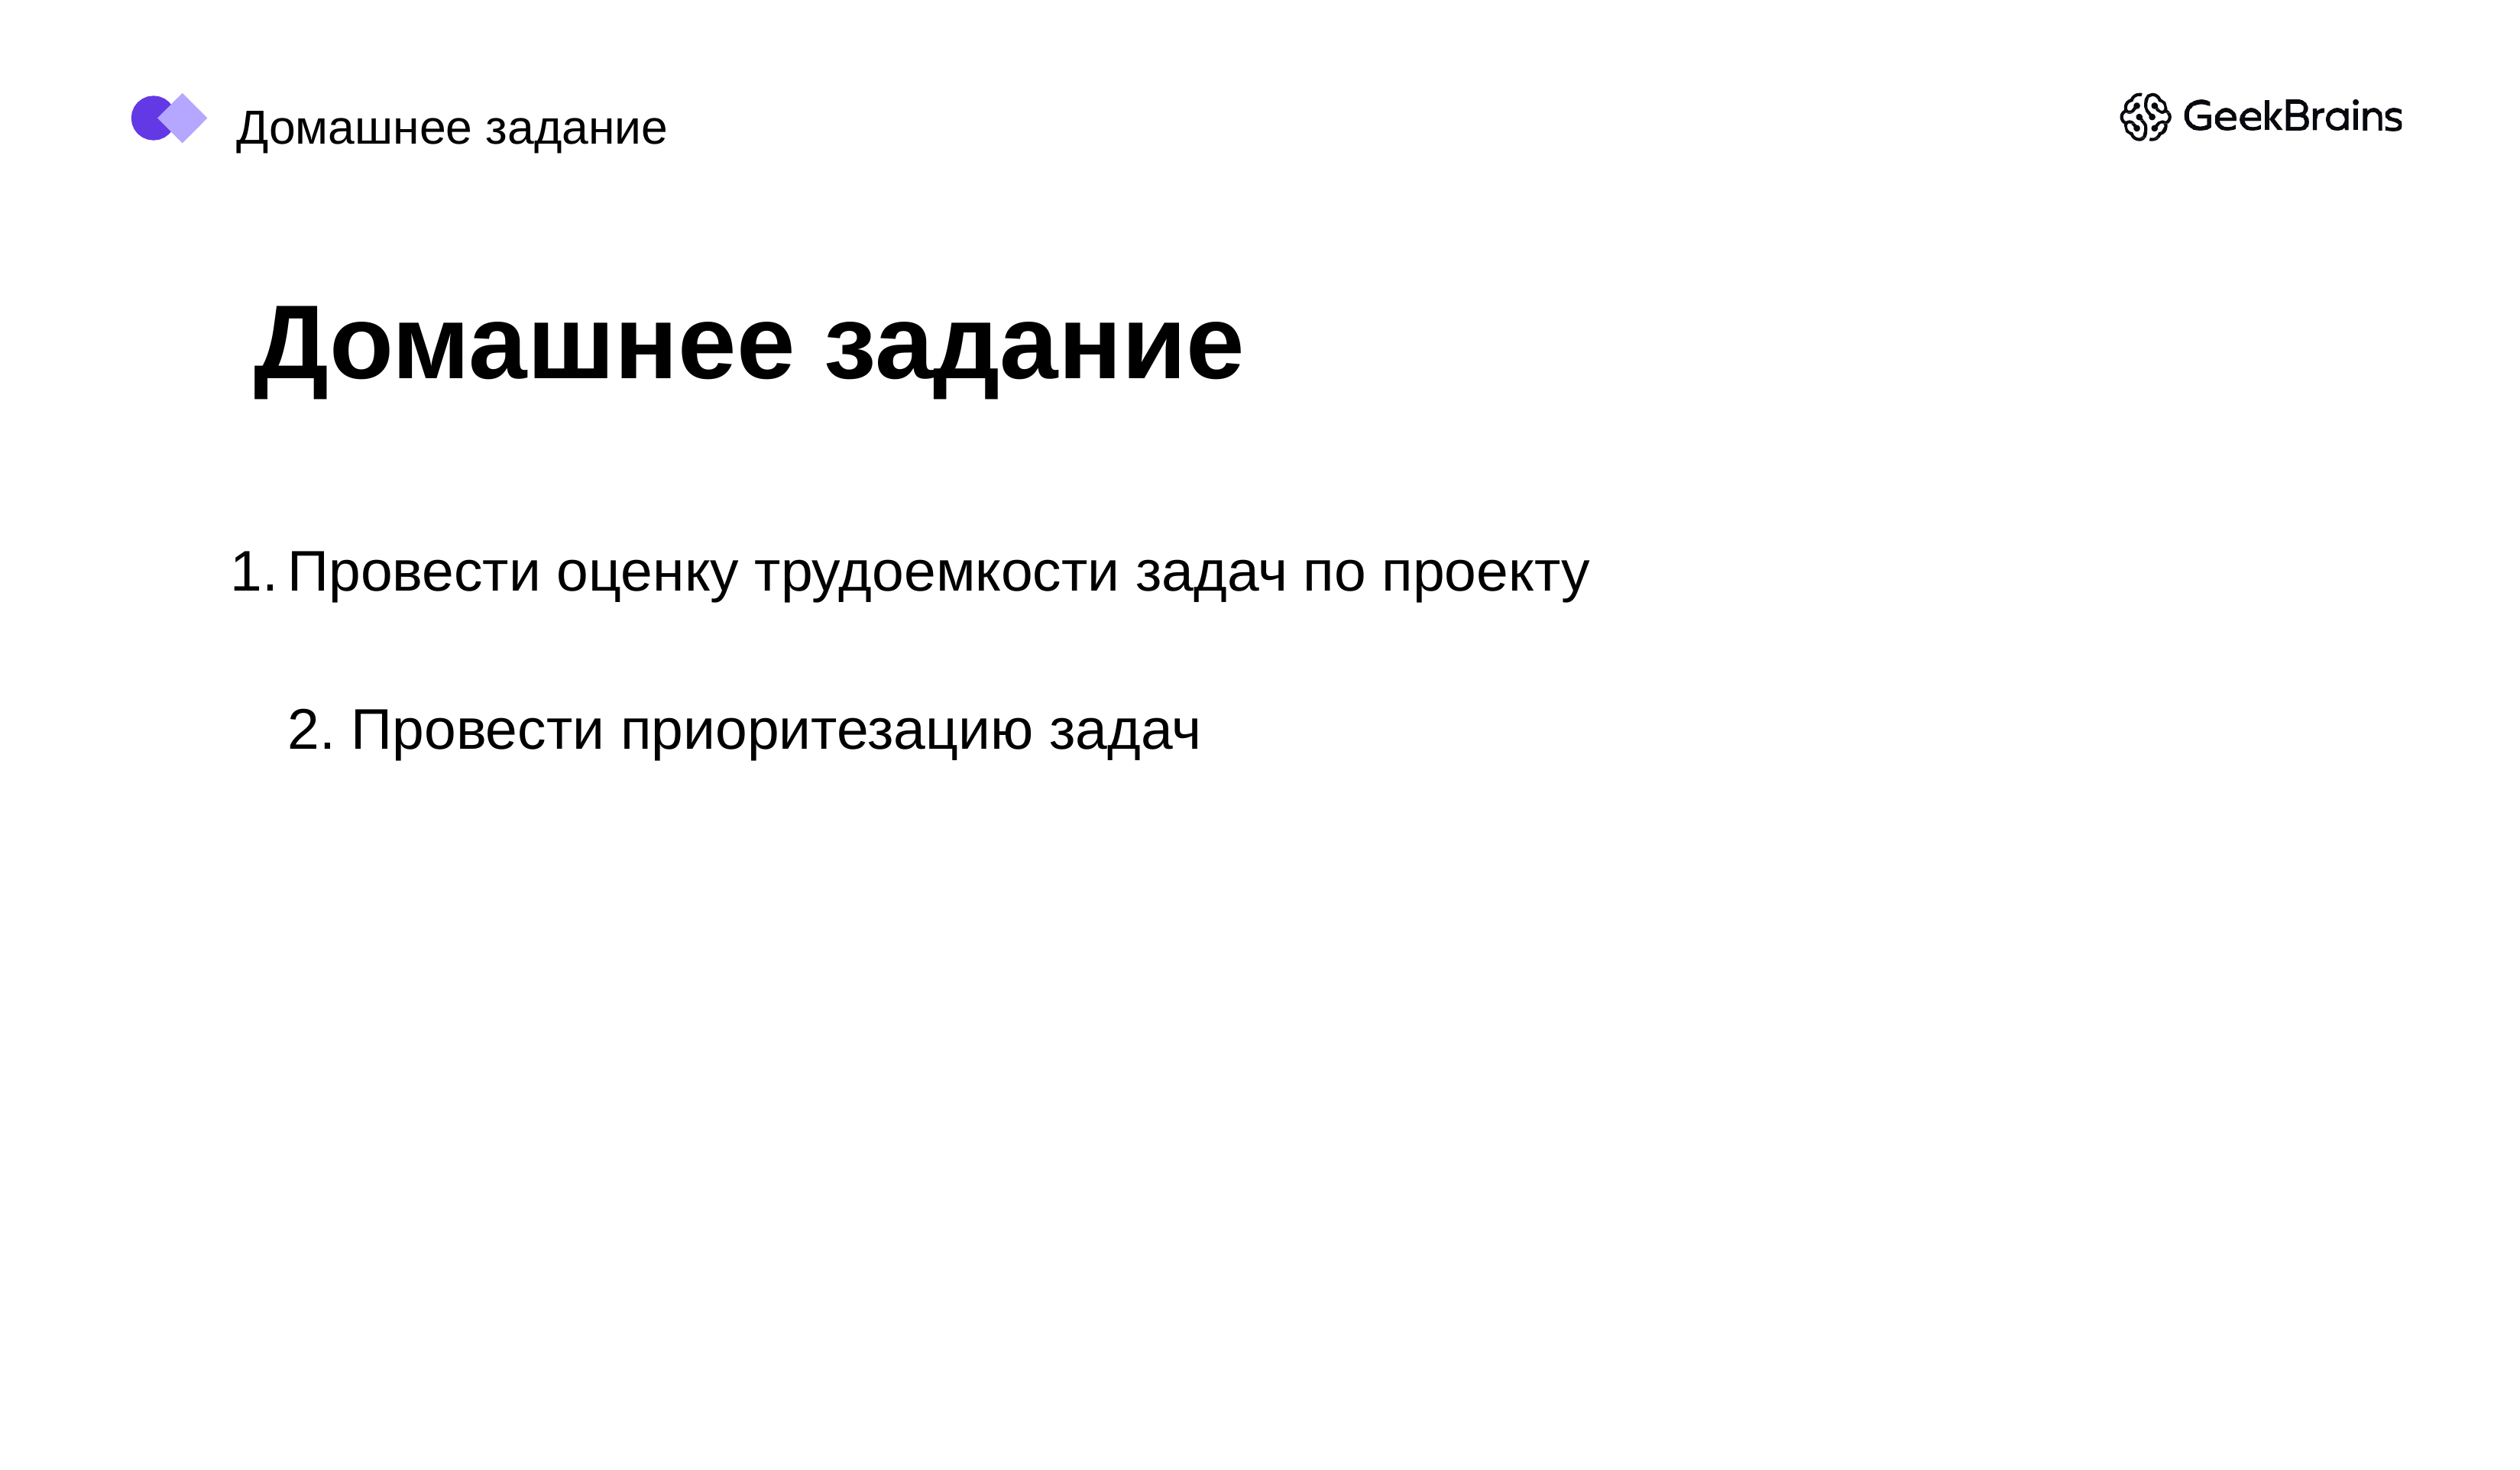

Домашнее задание

Домашнее задание
Провести оценку трудоемкости задач по проекту

2. Провести приоритезацию задач